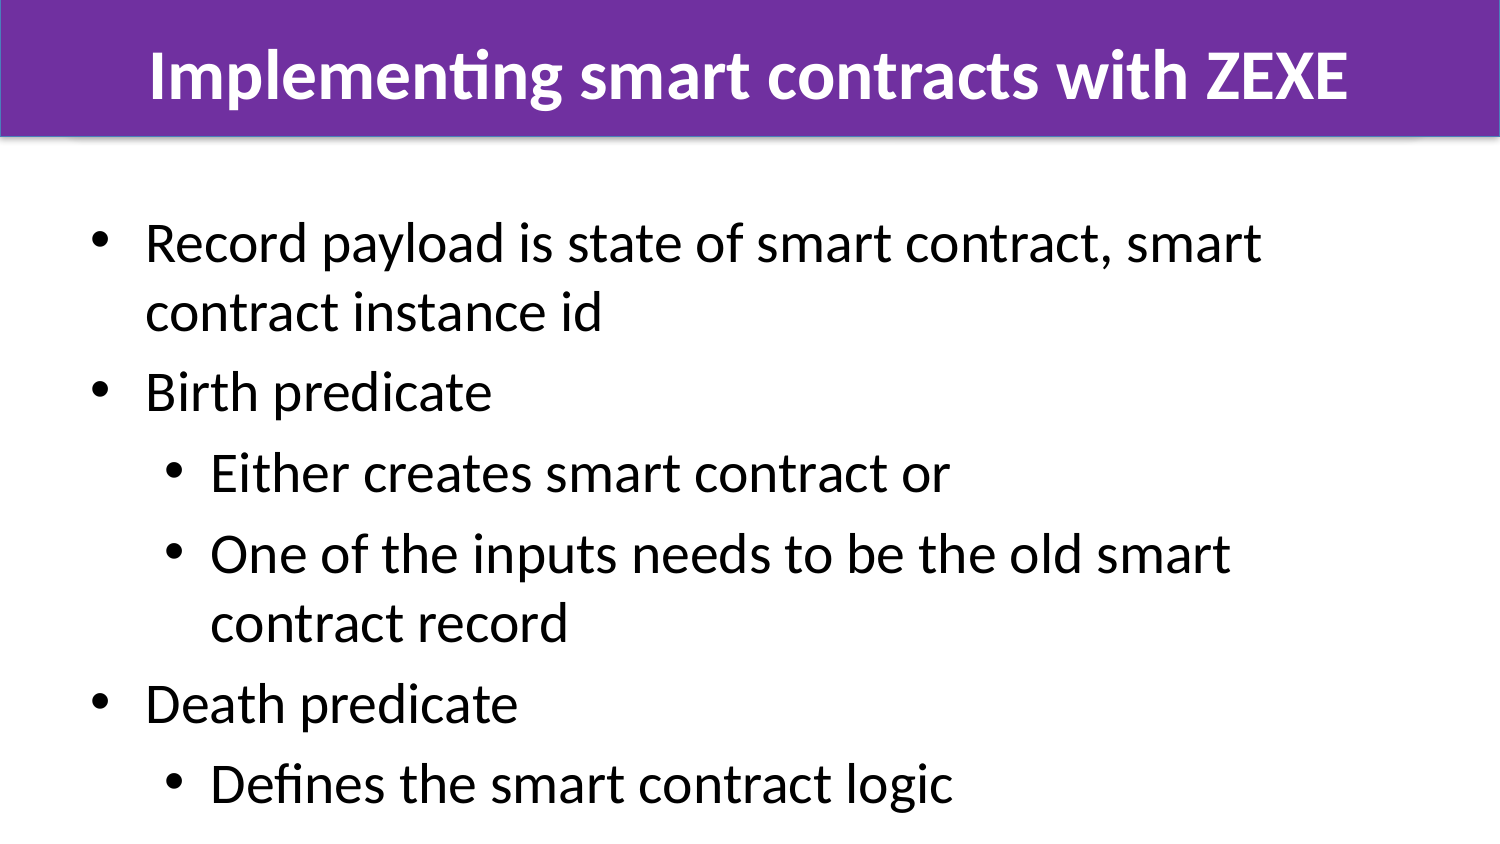

# Implementing smart contracts with ZEXE
Record payload is state of smart contract, smart contract instance id
Birth predicate
Either creates smart contract or
One of the inputs needs to be the old smart contract record
Death predicate
Defines the smart contract logic